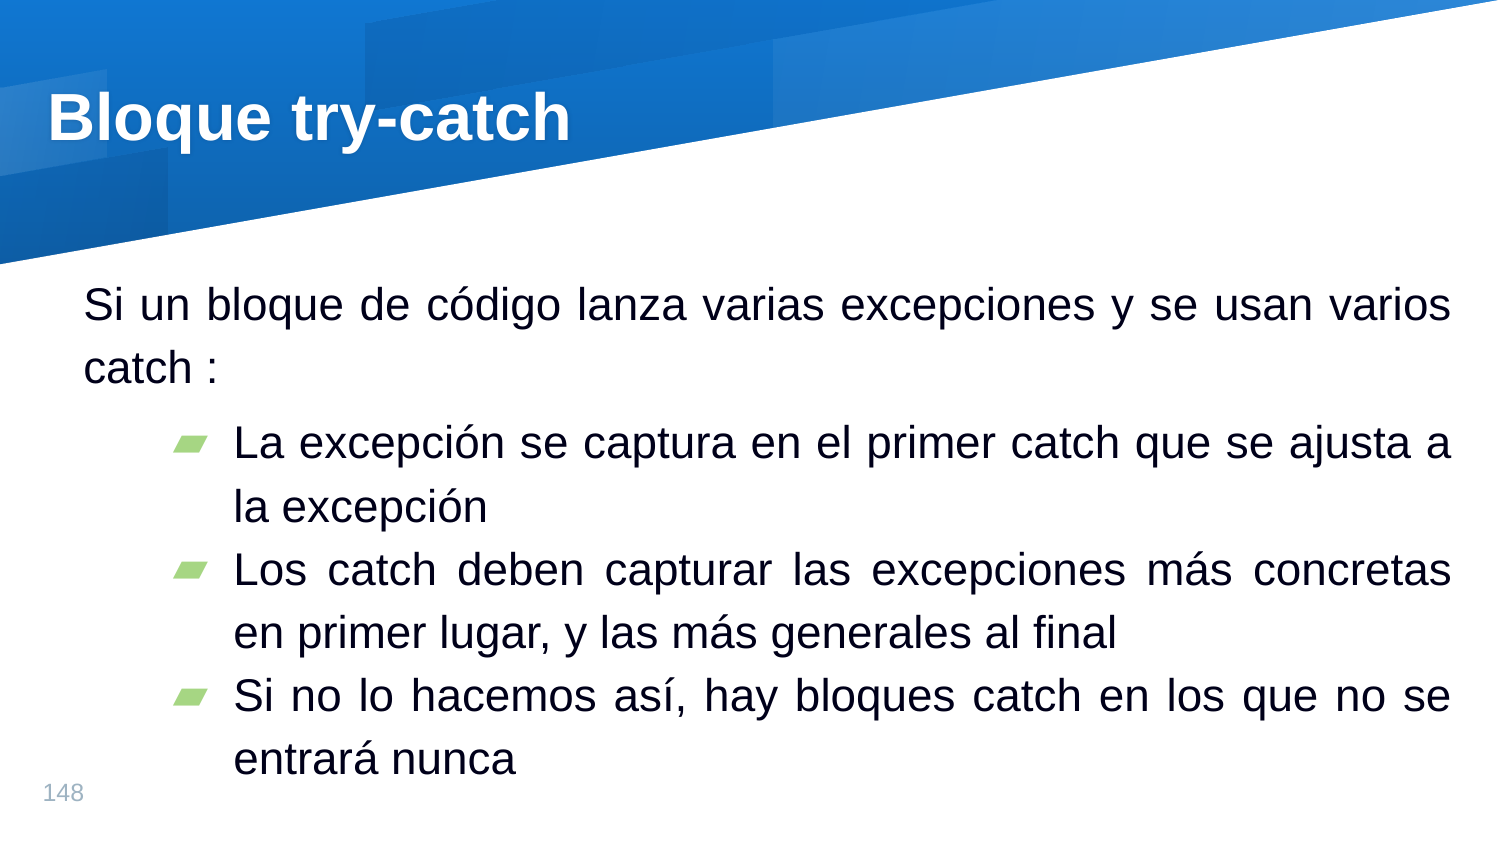

Bloque try-catch
Si un bloque de código lanza varias excepciones y se usan varios catch :
La excepción se captura en el primer catch que se ajusta a la excepción
Los catch deben capturar las excepciones más concretas en primer lugar, y las más generales al final
Si no lo hacemos así, hay bloques catch en los que no se entrará nunca
148